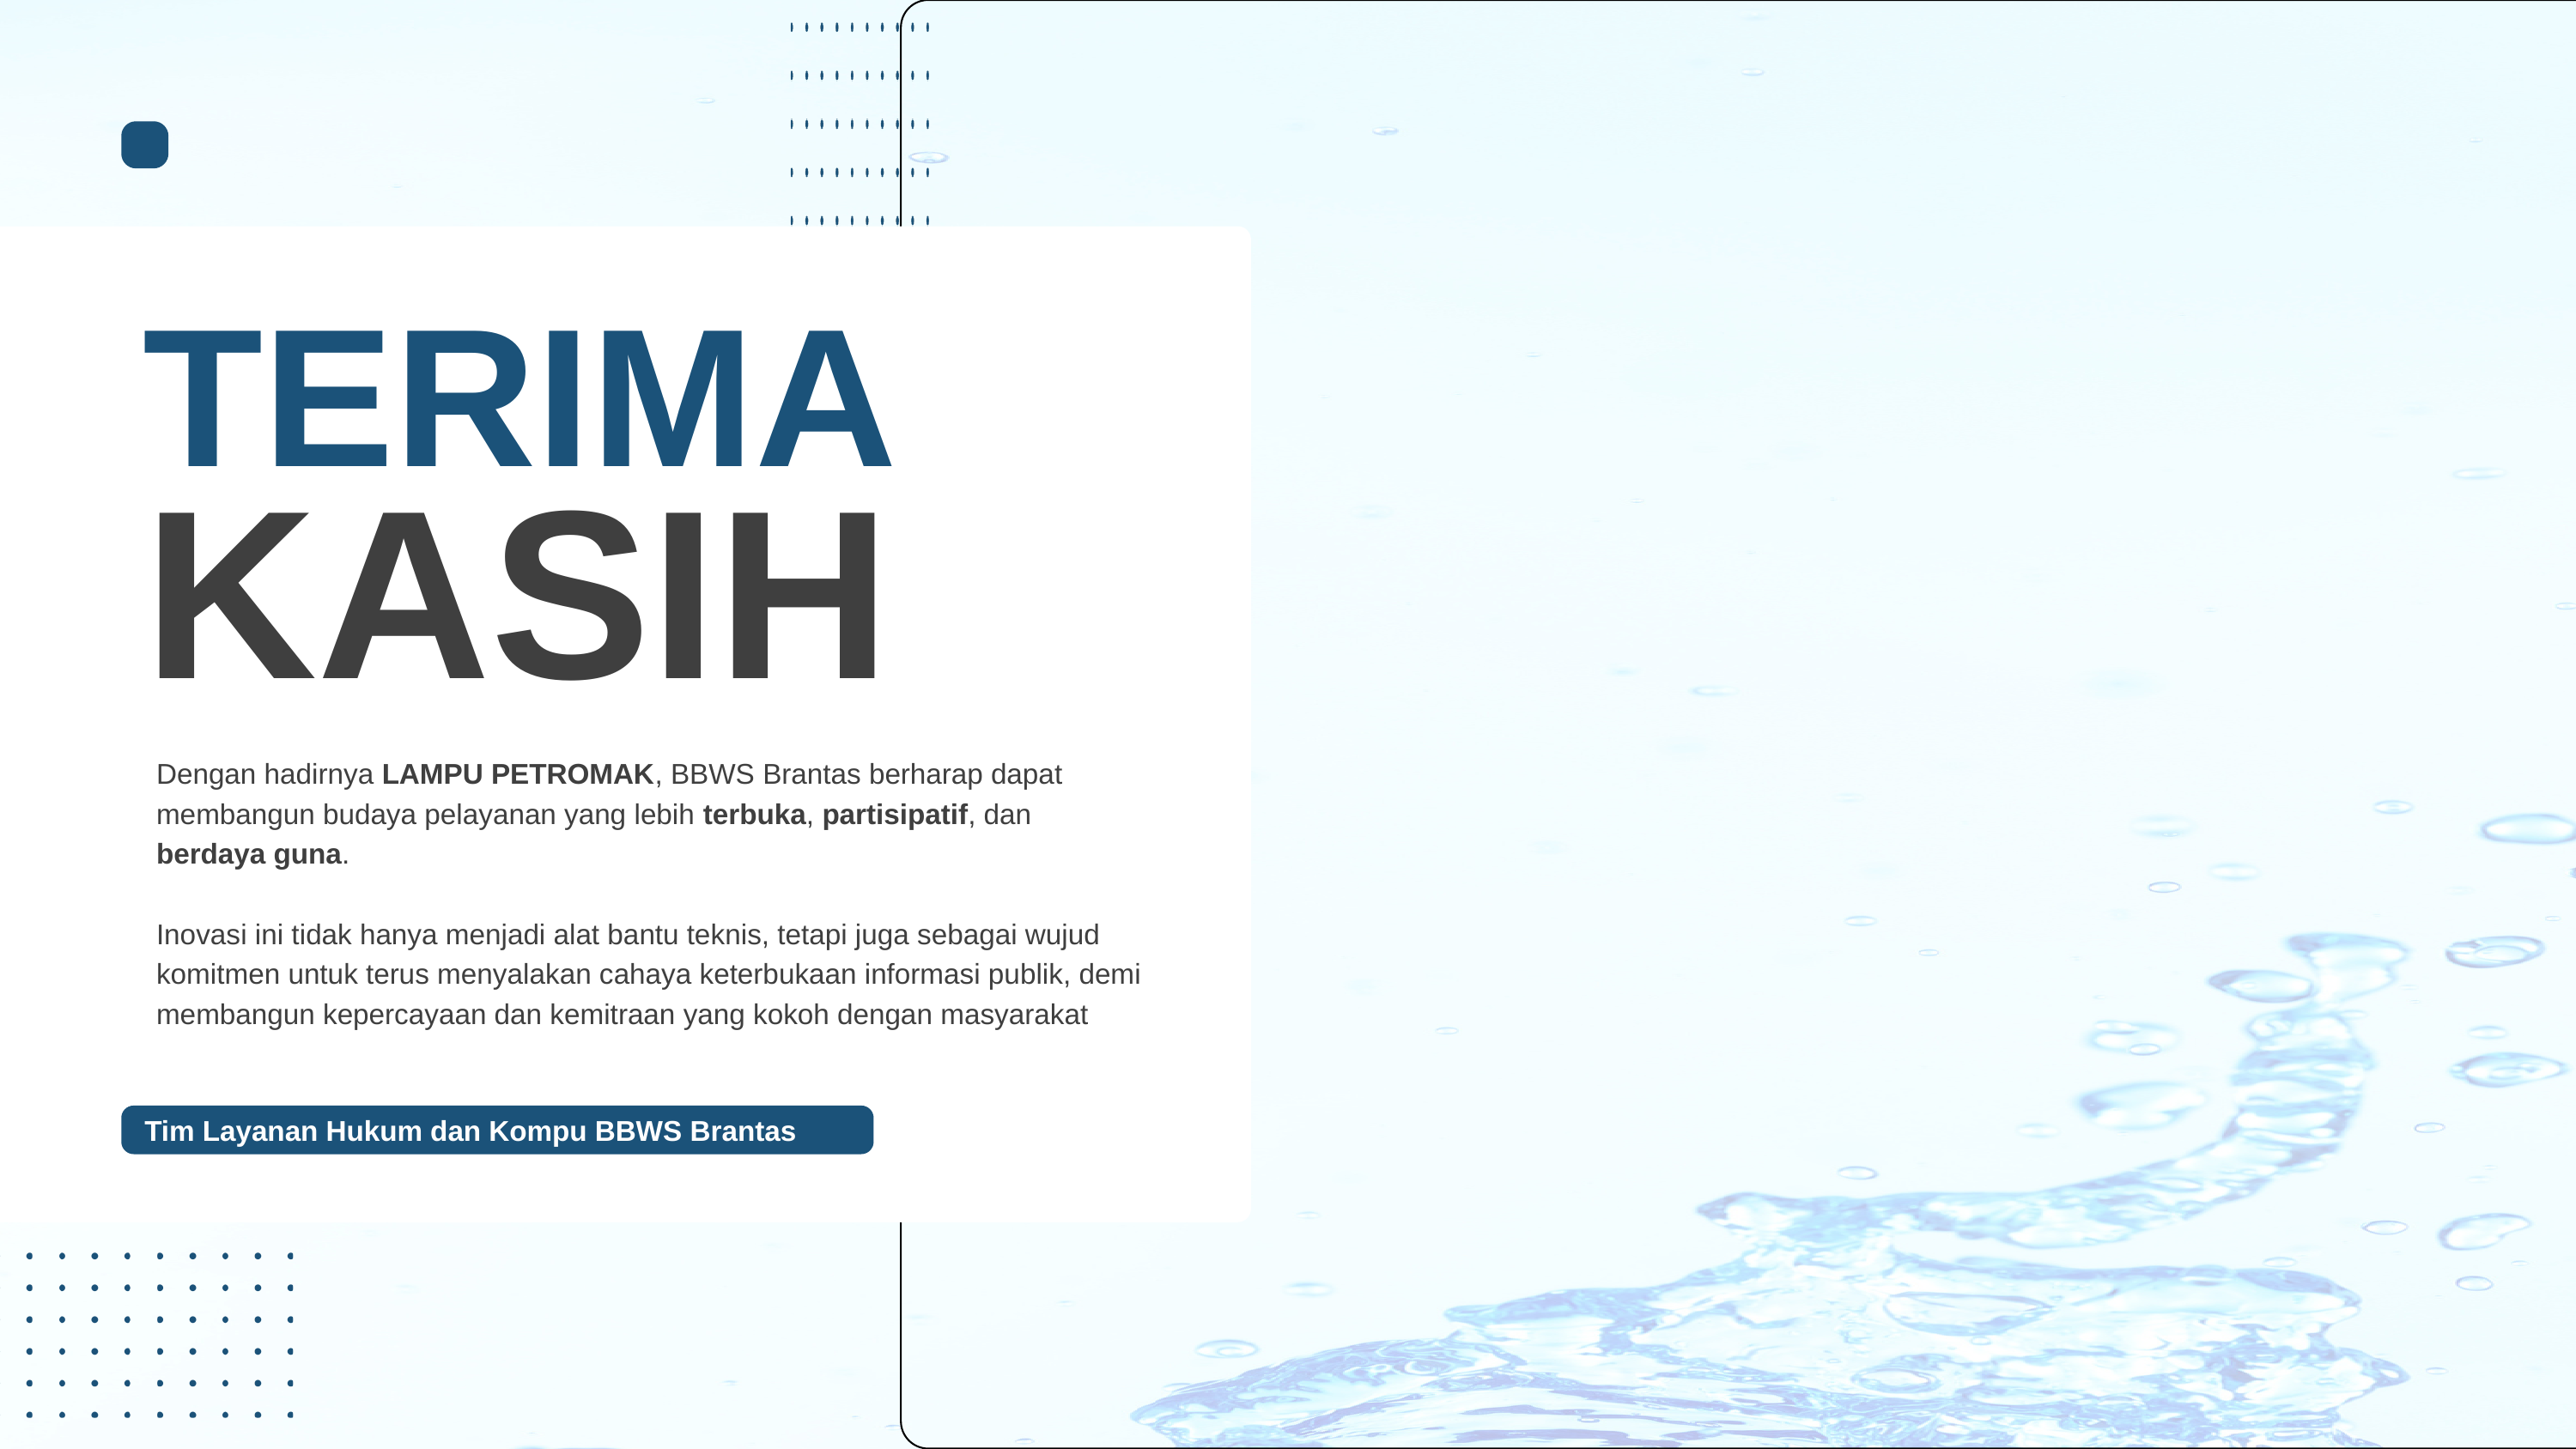

TERIMA
KASIH
Dengan hadirnya LAMPU PETROMAK, BBWS Brantas berharap dapat membangun budaya pelayanan yang lebih terbuka, partisipatif, dan berdaya guna.

Inovasi ini tidak hanya menjadi alat bantu teknis, tetapi juga sebagai wujud komitmen untuk terus menyalakan cahaya keterbukaan informasi publik, demi membangun kepercayaan dan kemitraan yang kokoh dengan masyarakat

Tim Layanan Hukum dan Kompu BBWS Brantas